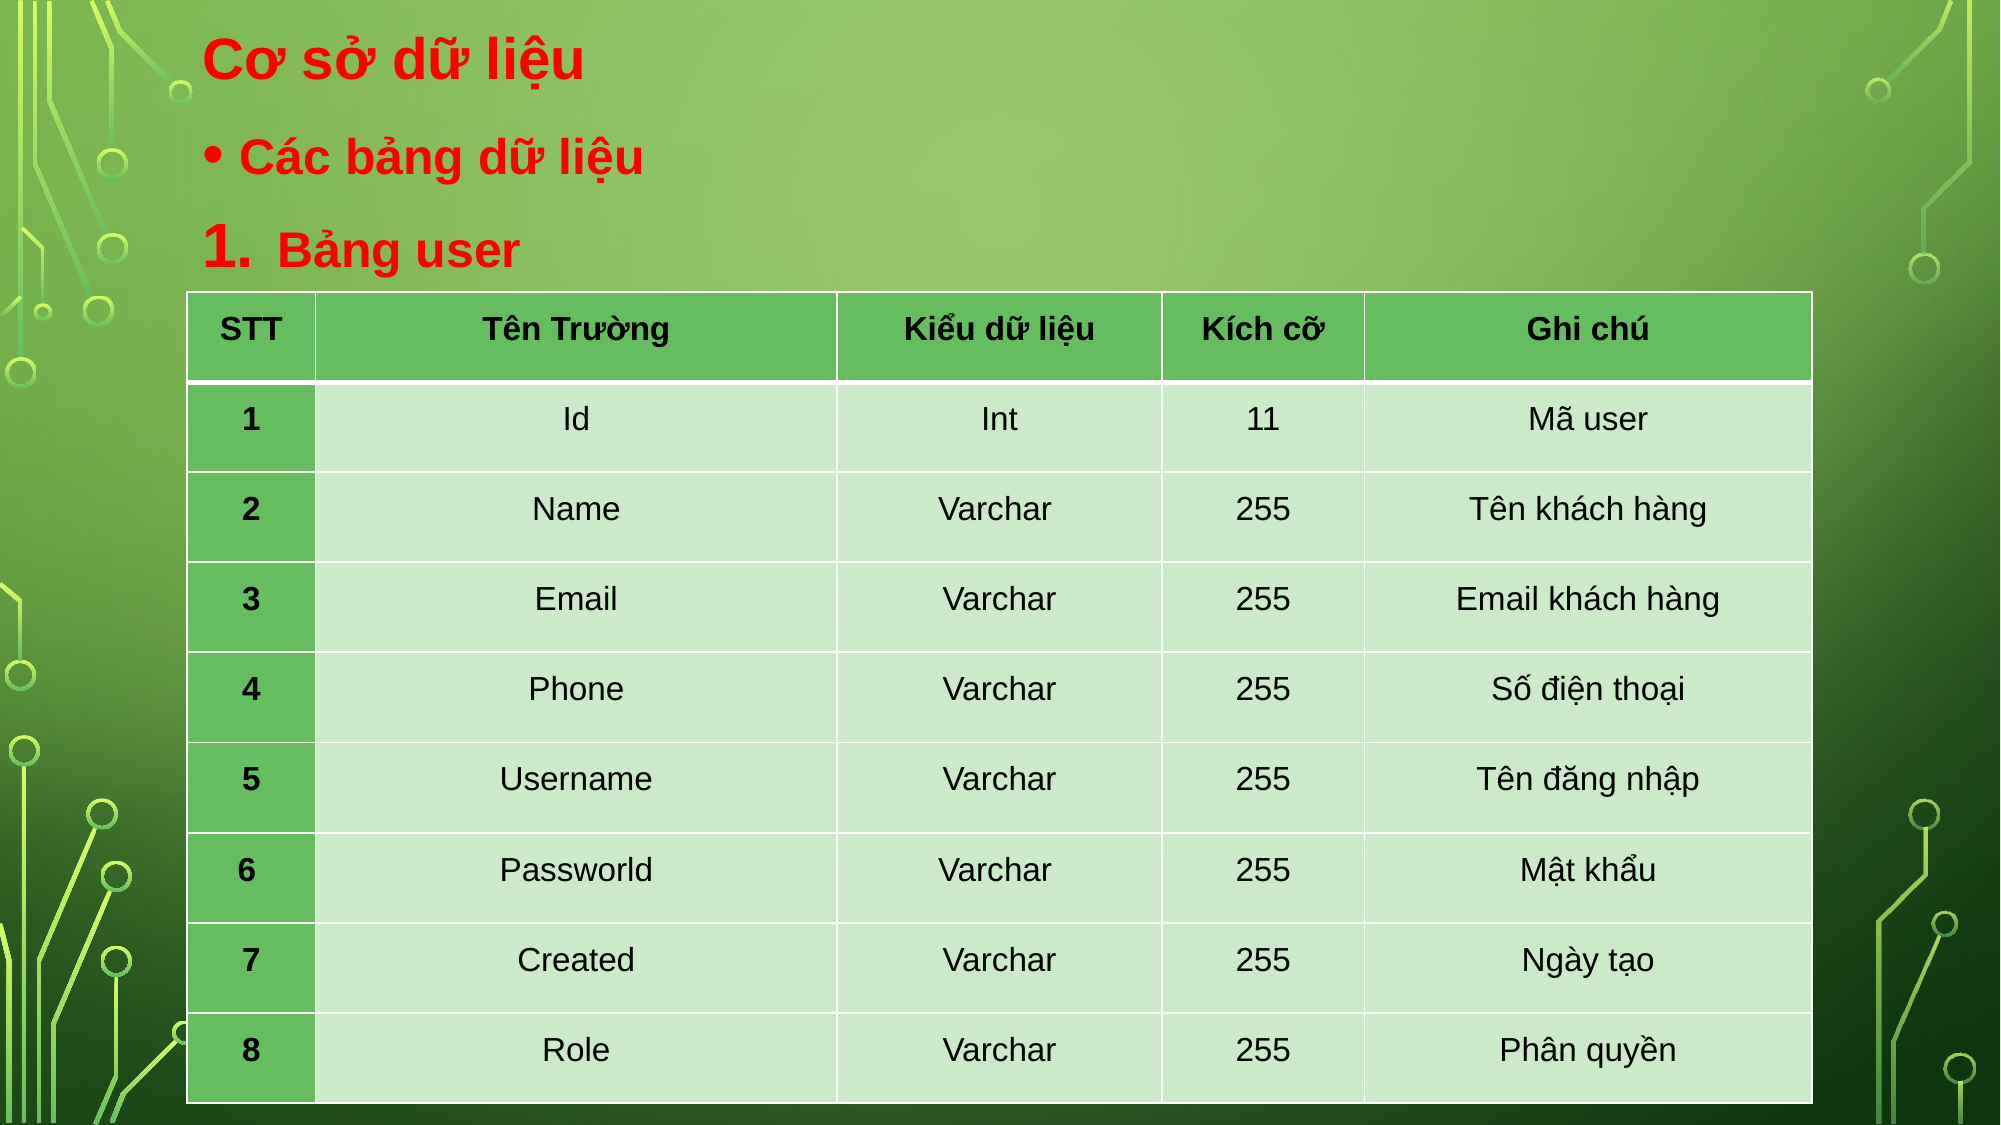

Cơ sở dữ liệu
Các bảng dữ liệu
Bảng user

#
| STT | Tên Trường | Kiểu dữ liệu | Kích cỡ | Ghi chú |
| --- | --- | --- | --- | --- |
| 1 | Id | Int | 11 | Mã user |
| 2 | Name | Varchar | 255 | Tên khách hàng |
| 3 | Email | Varchar | 255 | Email khách hàng |
| 4 | Phone | Varchar | 255 | Số điện thoại |
| 5 | Username | Varchar | 255 | Tên đăng nhập |
| 6 | Passworld | Varchar | 255 | Mật khẩu |
| 7 | Created | Varchar | 255 | Ngày tạo |
| 8 | Role | Varchar | 255 | Phân quyền |